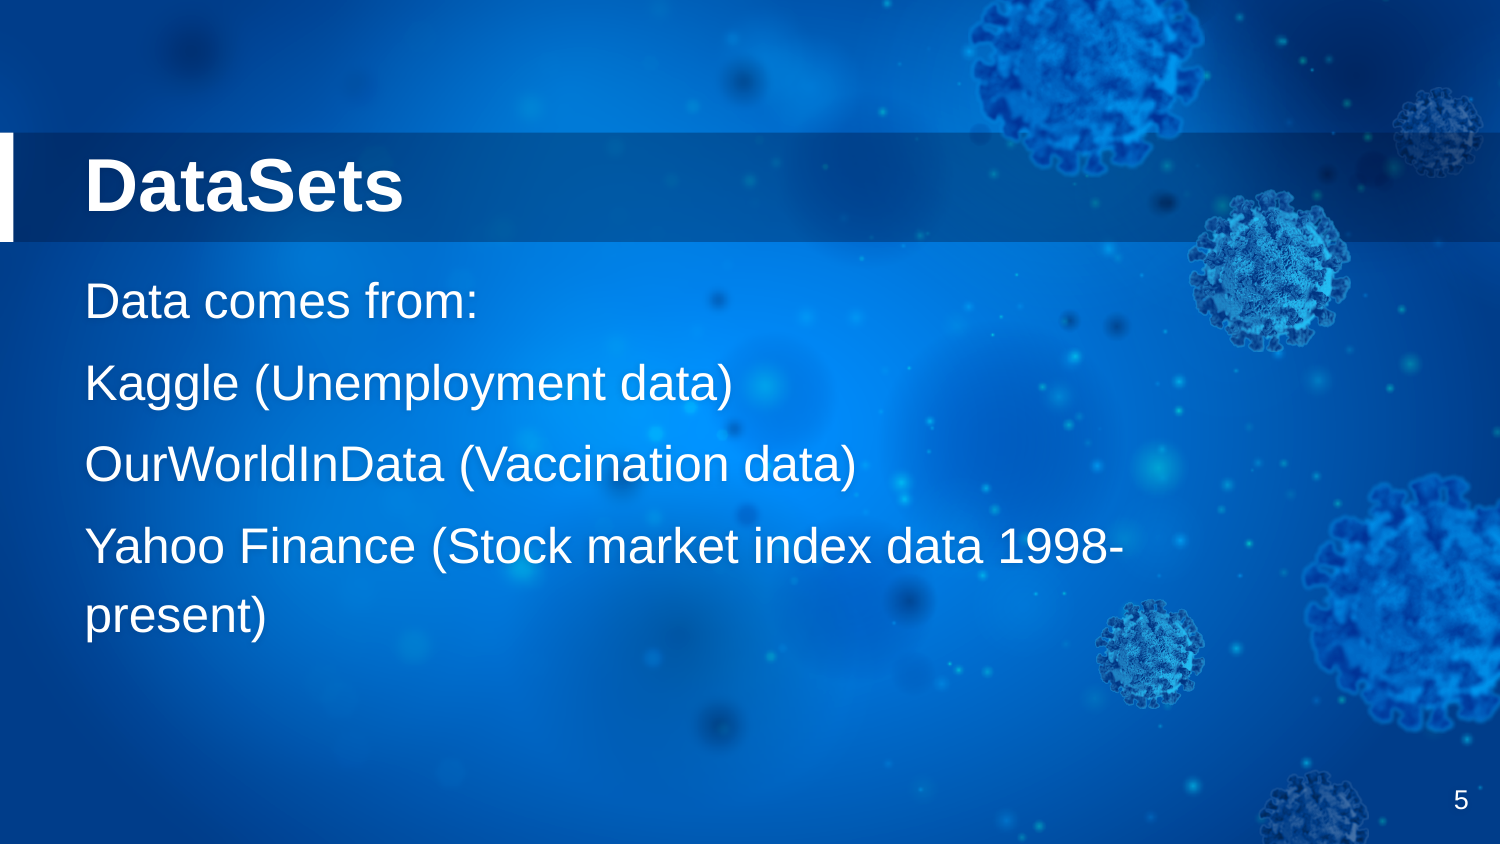

# DataSets
Data comes from:
Kaggle (Unemployment data)
OurWorldInData (Vaccination data)
Yahoo Finance (Stock market index data 1998-present)
5